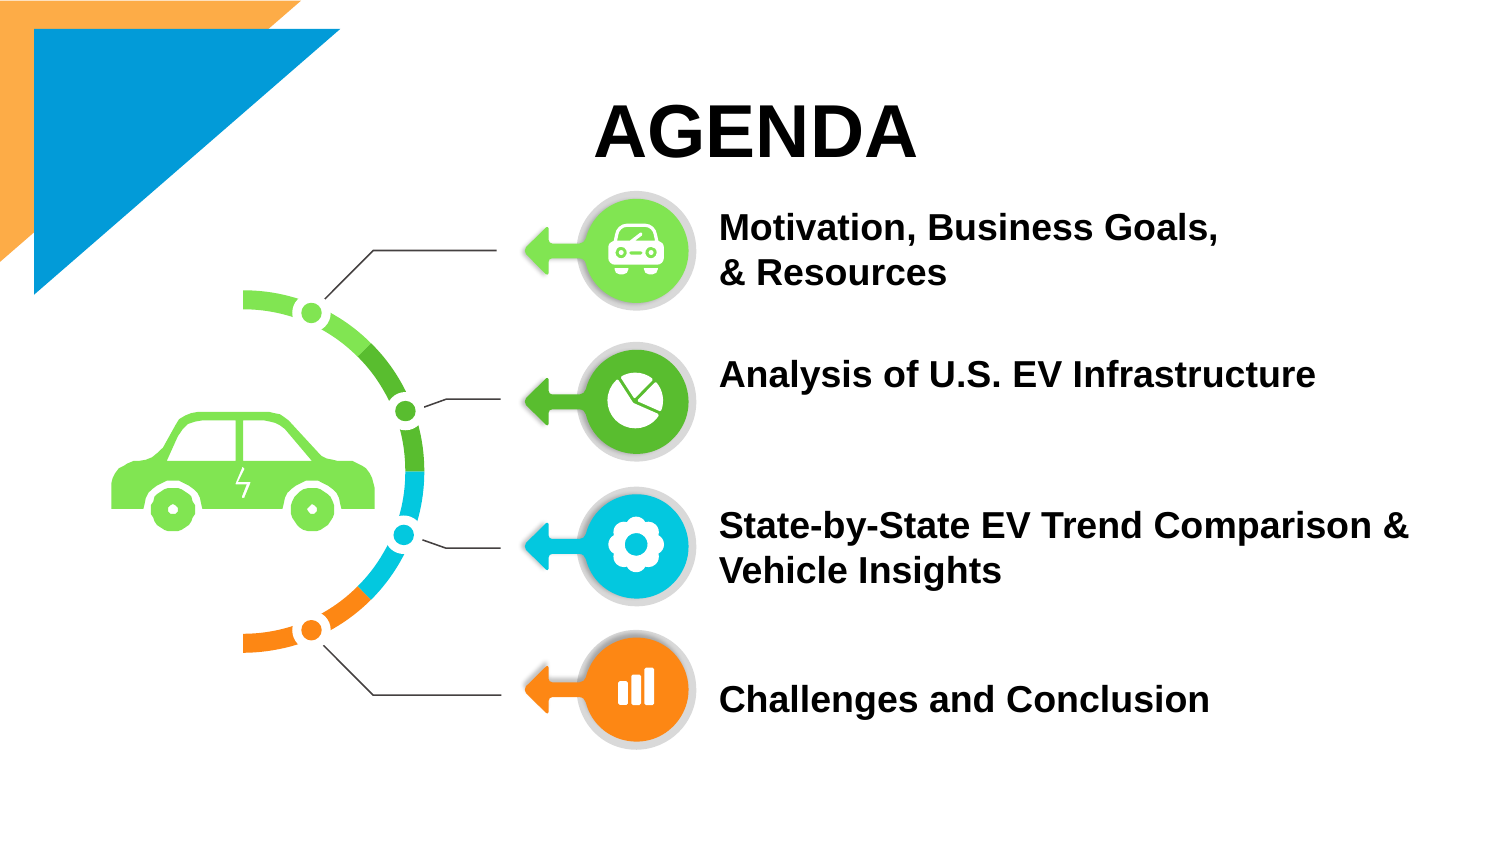

# AGENDA

Motivation, Business Goals, & Resources

Analysis of U.S. EV Infrastructure

State-by-State EV Trend Comparison & Vehicle Insights

Challenges and Conclusion